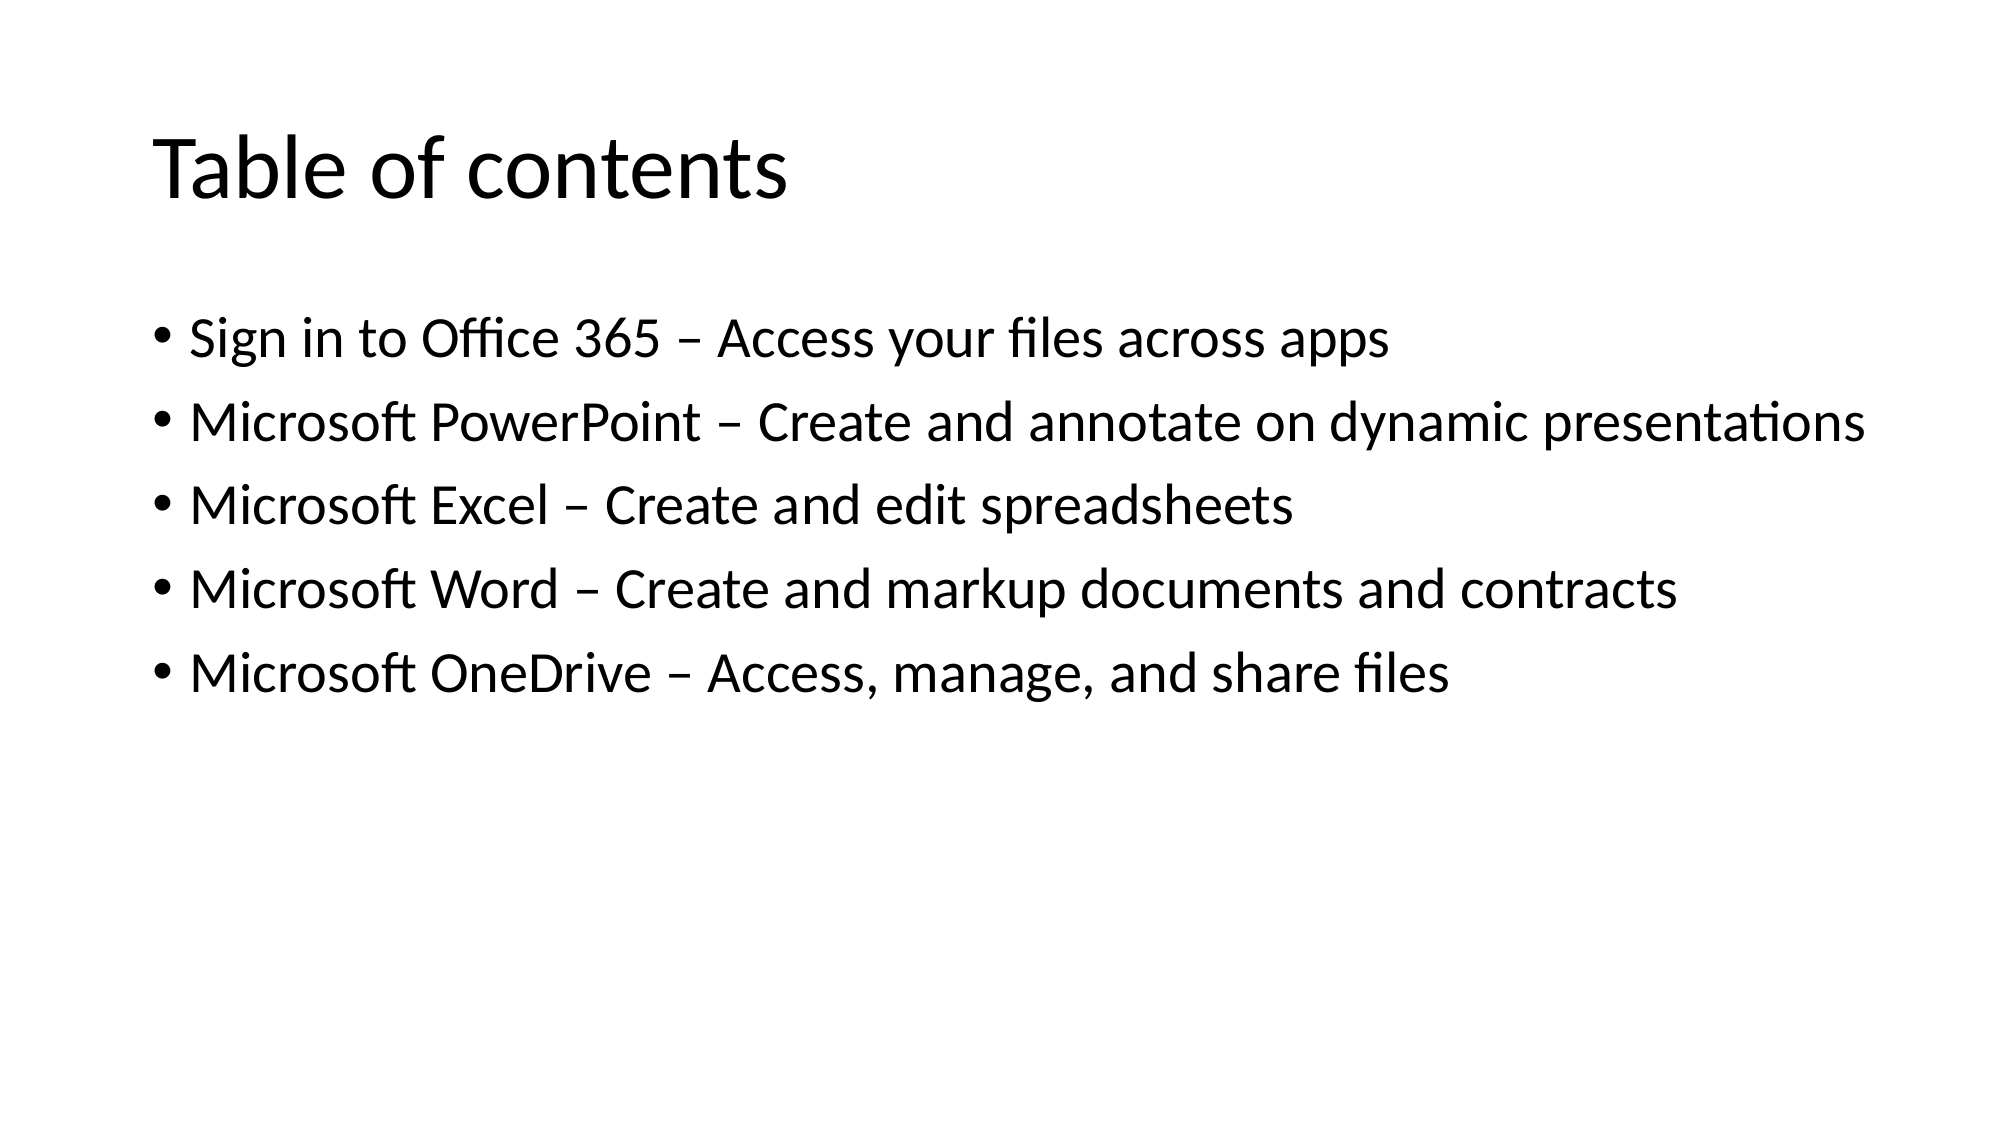

# Table of contents
Sign in to Office 365 – Access your files across apps
Microsoft PowerPoint – Create and annotate on dynamic presentations
Microsoft Excel – Create and edit spreadsheets
Microsoft Word – Create and markup documents and contracts
Microsoft OneDrive – Access, manage, and share files